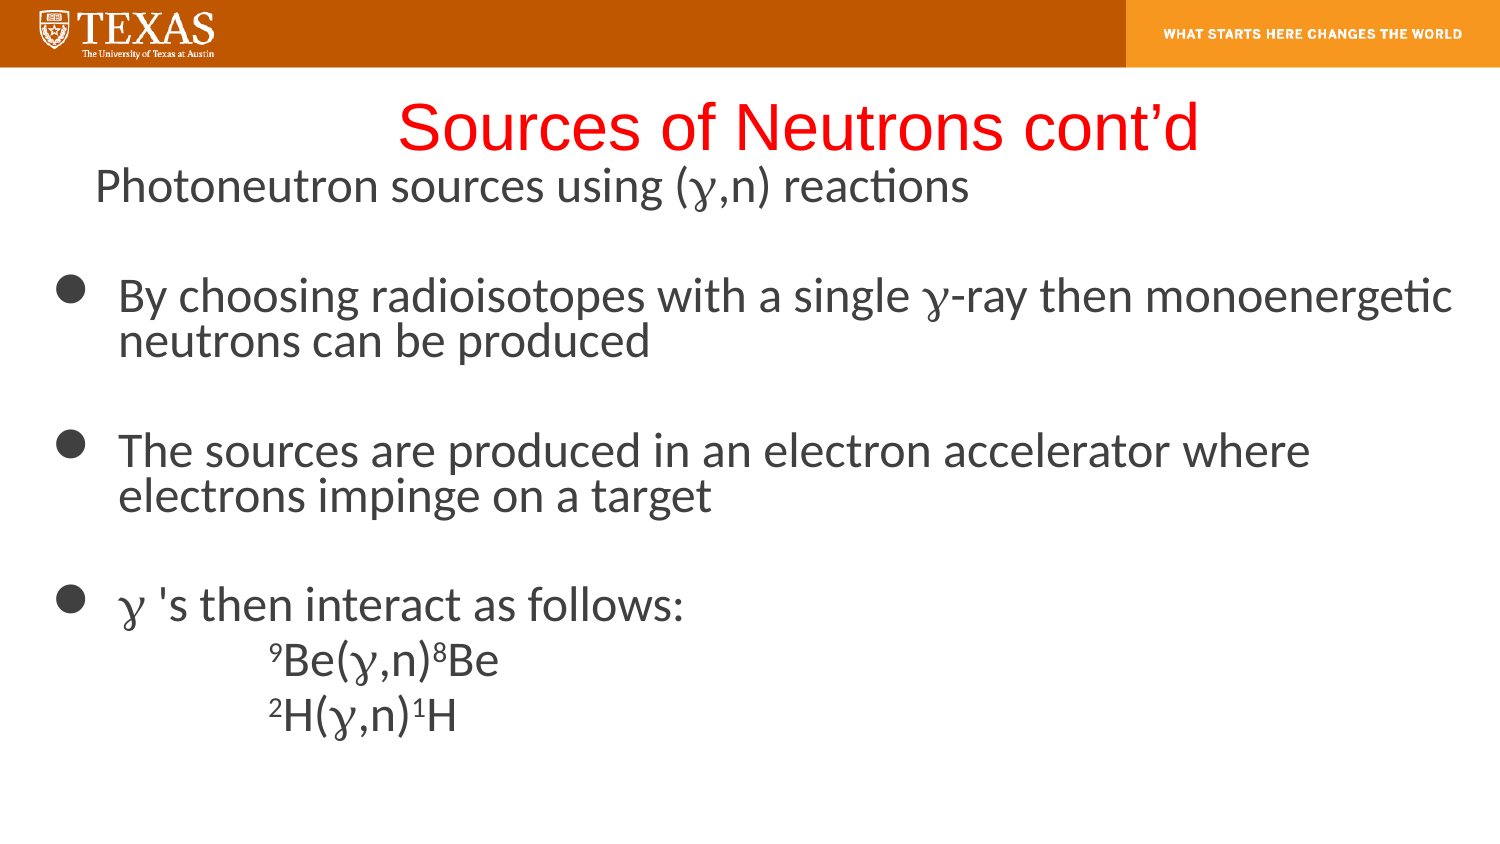

# Sources of Neutrons cont’d
     Photoneutron sources using (γ,n) reactions

By choosing radioisotopes with a single γ-ray then monoenergetic neutrons can be produced

The sources are produced in an electron accelerator where electrons impinge on a target

γ 's then interact as follows:
		9Be(γ,n)8Be
		2H(γ,n)1H